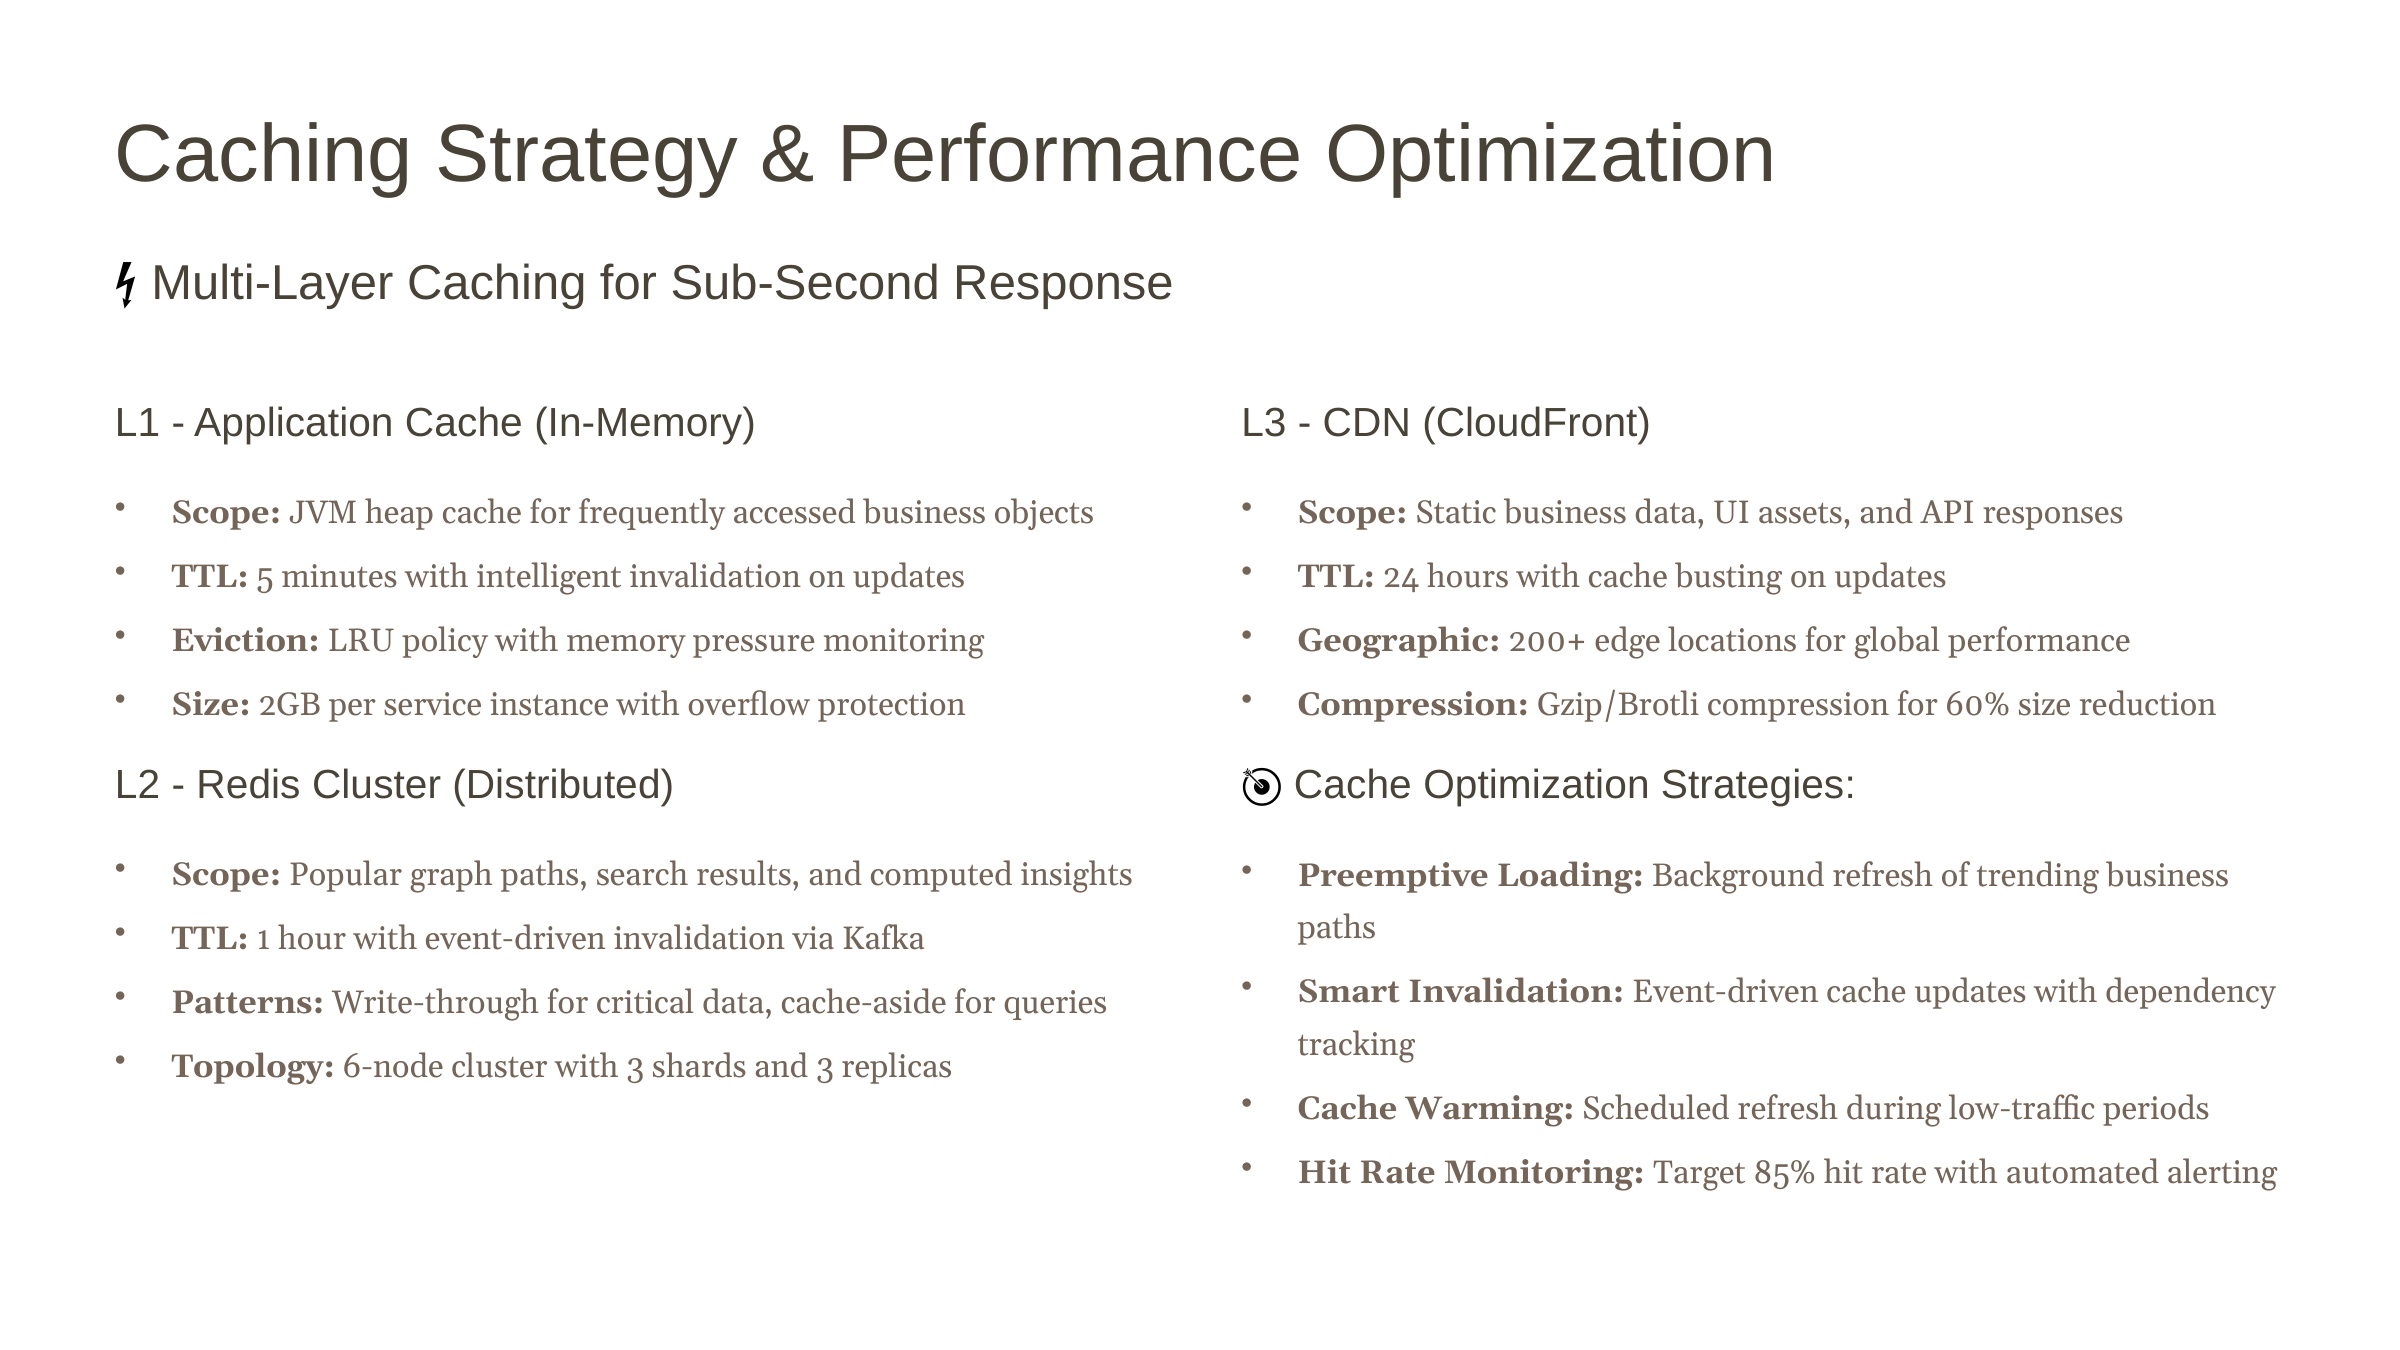

Caching Strategy & Performance Optimization
⚡ Multi-Layer Caching for Sub-Second Response
L1 - Application Cache (In-Memory)
L3 - CDN (CloudFront)
Scope: JVM heap cache for frequently accessed business objects
Scope: Static business data, UI assets, and API responses
TTL: 5 minutes with intelligent invalidation on updates
TTL: 24 hours with cache busting on updates
Eviction: LRU policy with memory pressure monitoring
Geographic: 200+ edge locations for global performance
Size: 2GB per service instance with overflow protection
Compression: Gzip/Brotli compression for 60% size reduction
L2 - Redis Cluster (Distributed)
🎯 Cache Optimization Strategies:
Scope: Popular graph paths, search results, and computed insights
Preemptive Loading: Background refresh of trending business paths
TTL: 1 hour with event-driven invalidation via Kafka
Smart Invalidation: Event-driven cache updates with dependency tracking
Patterns: Write-through for critical data, cache-aside for queries
Topology: 6-node cluster with 3 shards and 3 replicas
Cache Warming: Scheduled refresh during low-traffic periods
Hit Rate Monitoring: Target 85% hit rate with automated alerting